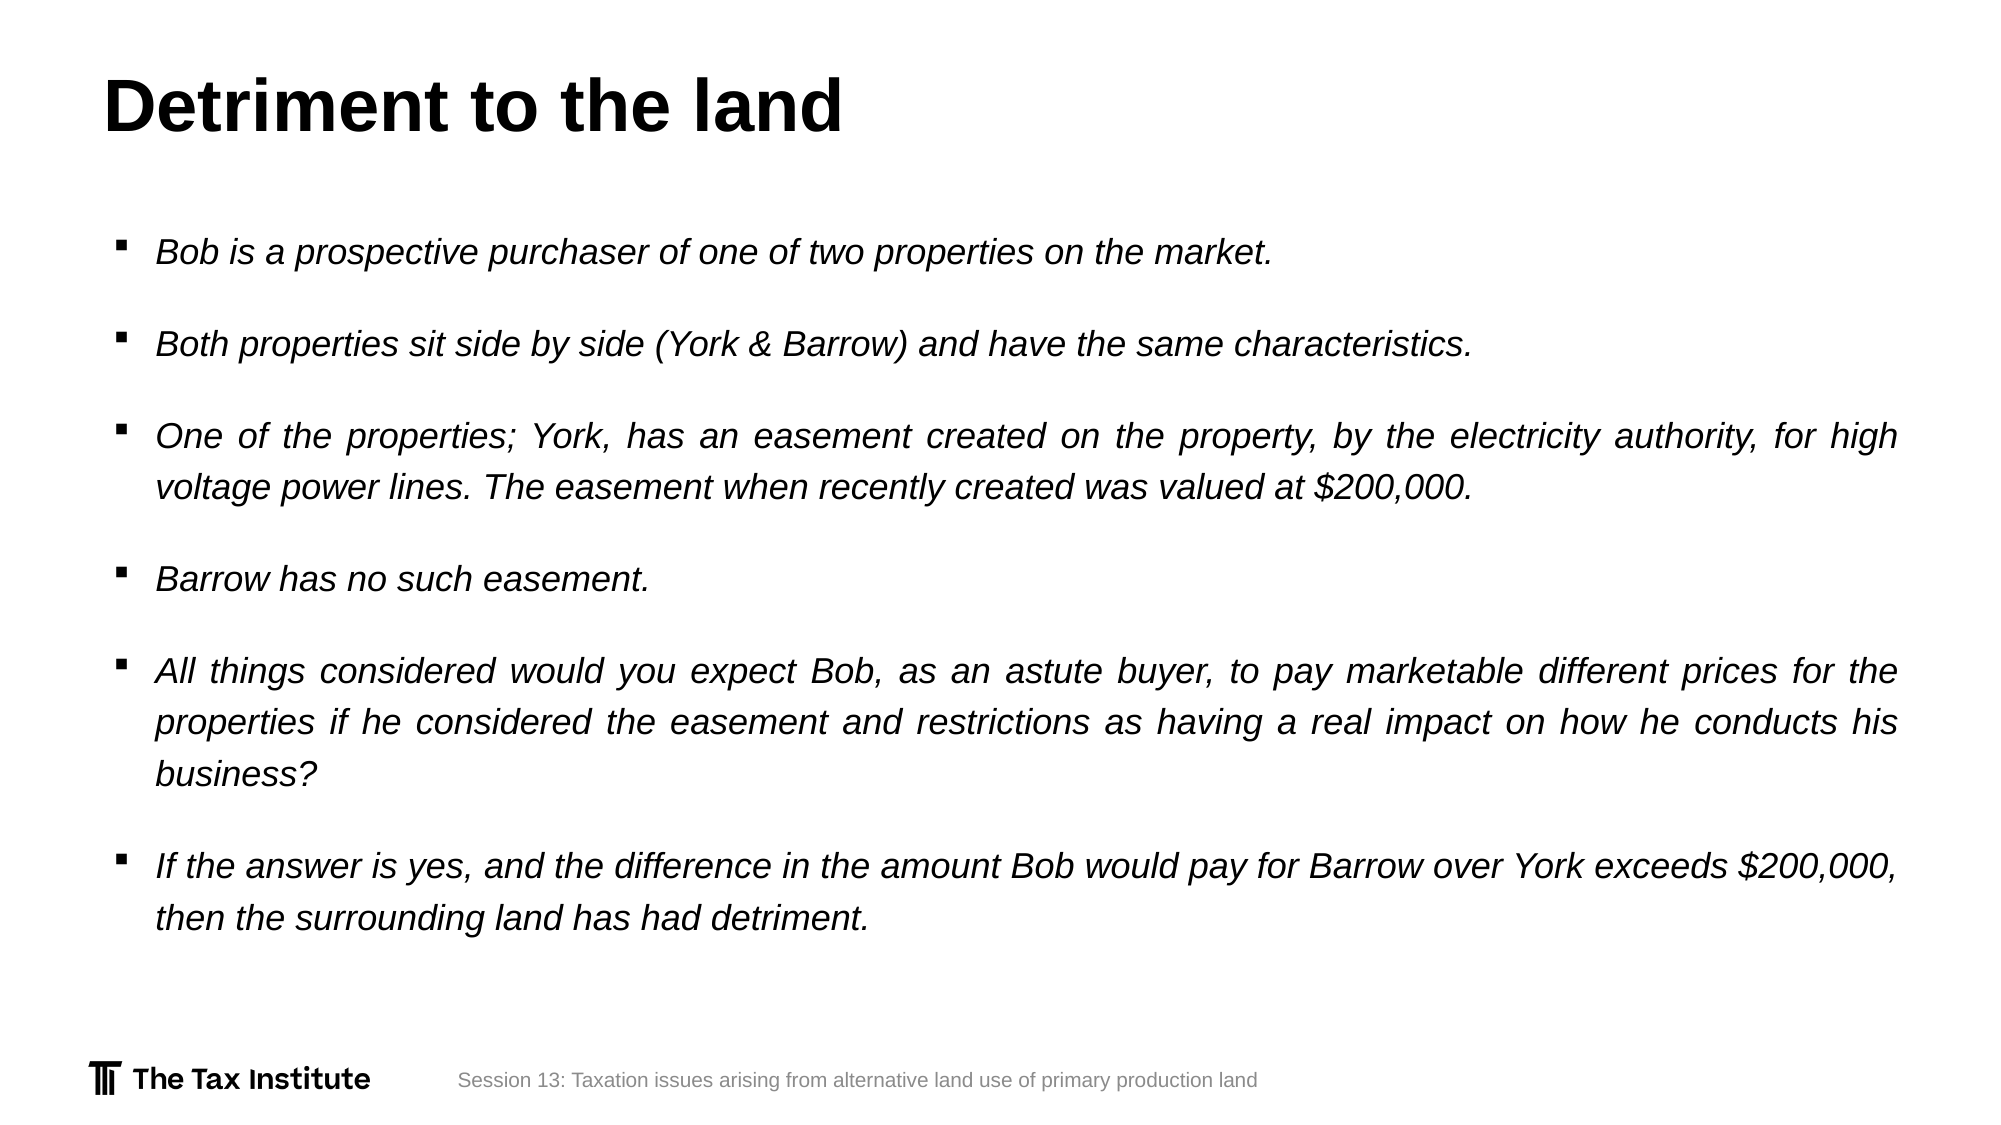

# Detriment to the land
Bob is a prospective purchaser of one of two properties on the market.
Both properties sit side by side (York & Barrow) and have the same characteristics.
One of the properties; York, has an easement created on the property, by the electricity authority, for high voltage power lines. The easement when recently created was valued at $200,000.
Barrow has no such easement.
All things considered would you expect Bob, as an astute buyer, to pay marketable different prices for the properties if he considered the easement and restrictions as having a real impact on how he conducts his business?
If the answer is yes, and the difference in the amount Bob would pay for Barrow over York exceeds $200,000, then the surrounding land has had detriment.

Session 13: Taxation issues arising from alternative land use of primary production land